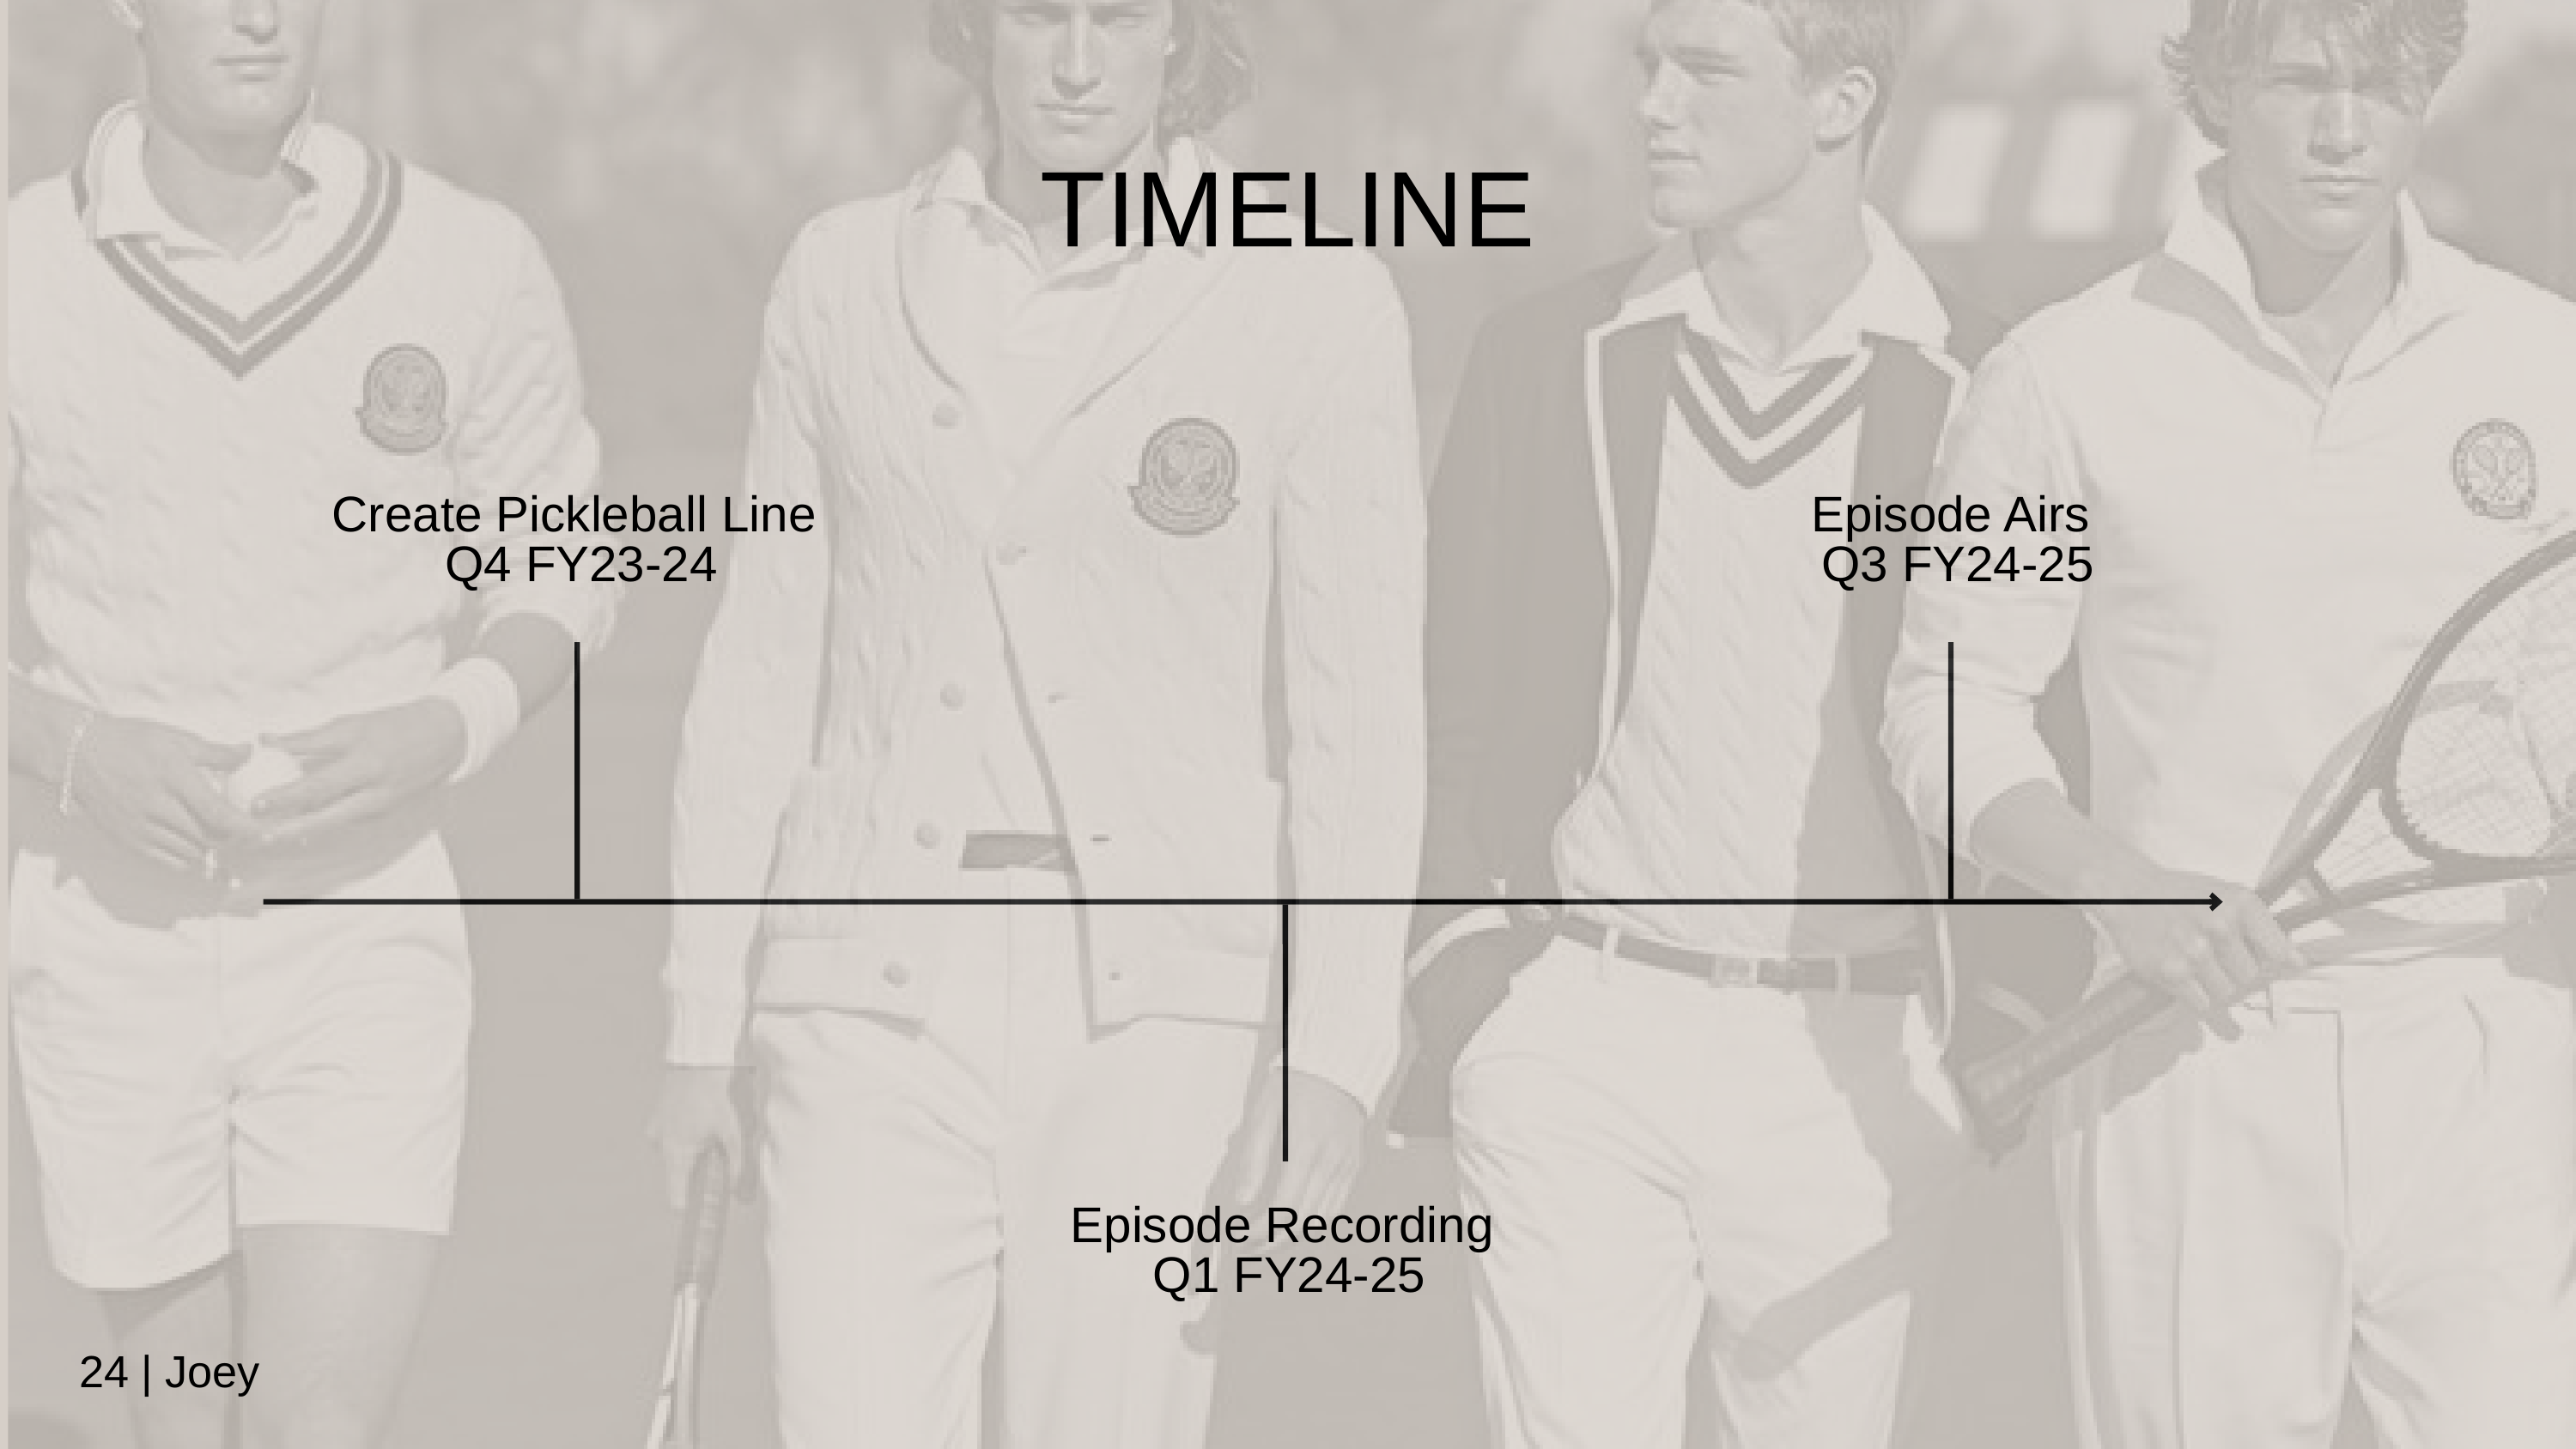

TIMELINE
Create Pickleball Line
 Q4 FY23-24
Episode Airs
 Q3 FY24-25

Episode Recording
 Q1 FY24-25
24 | Joey